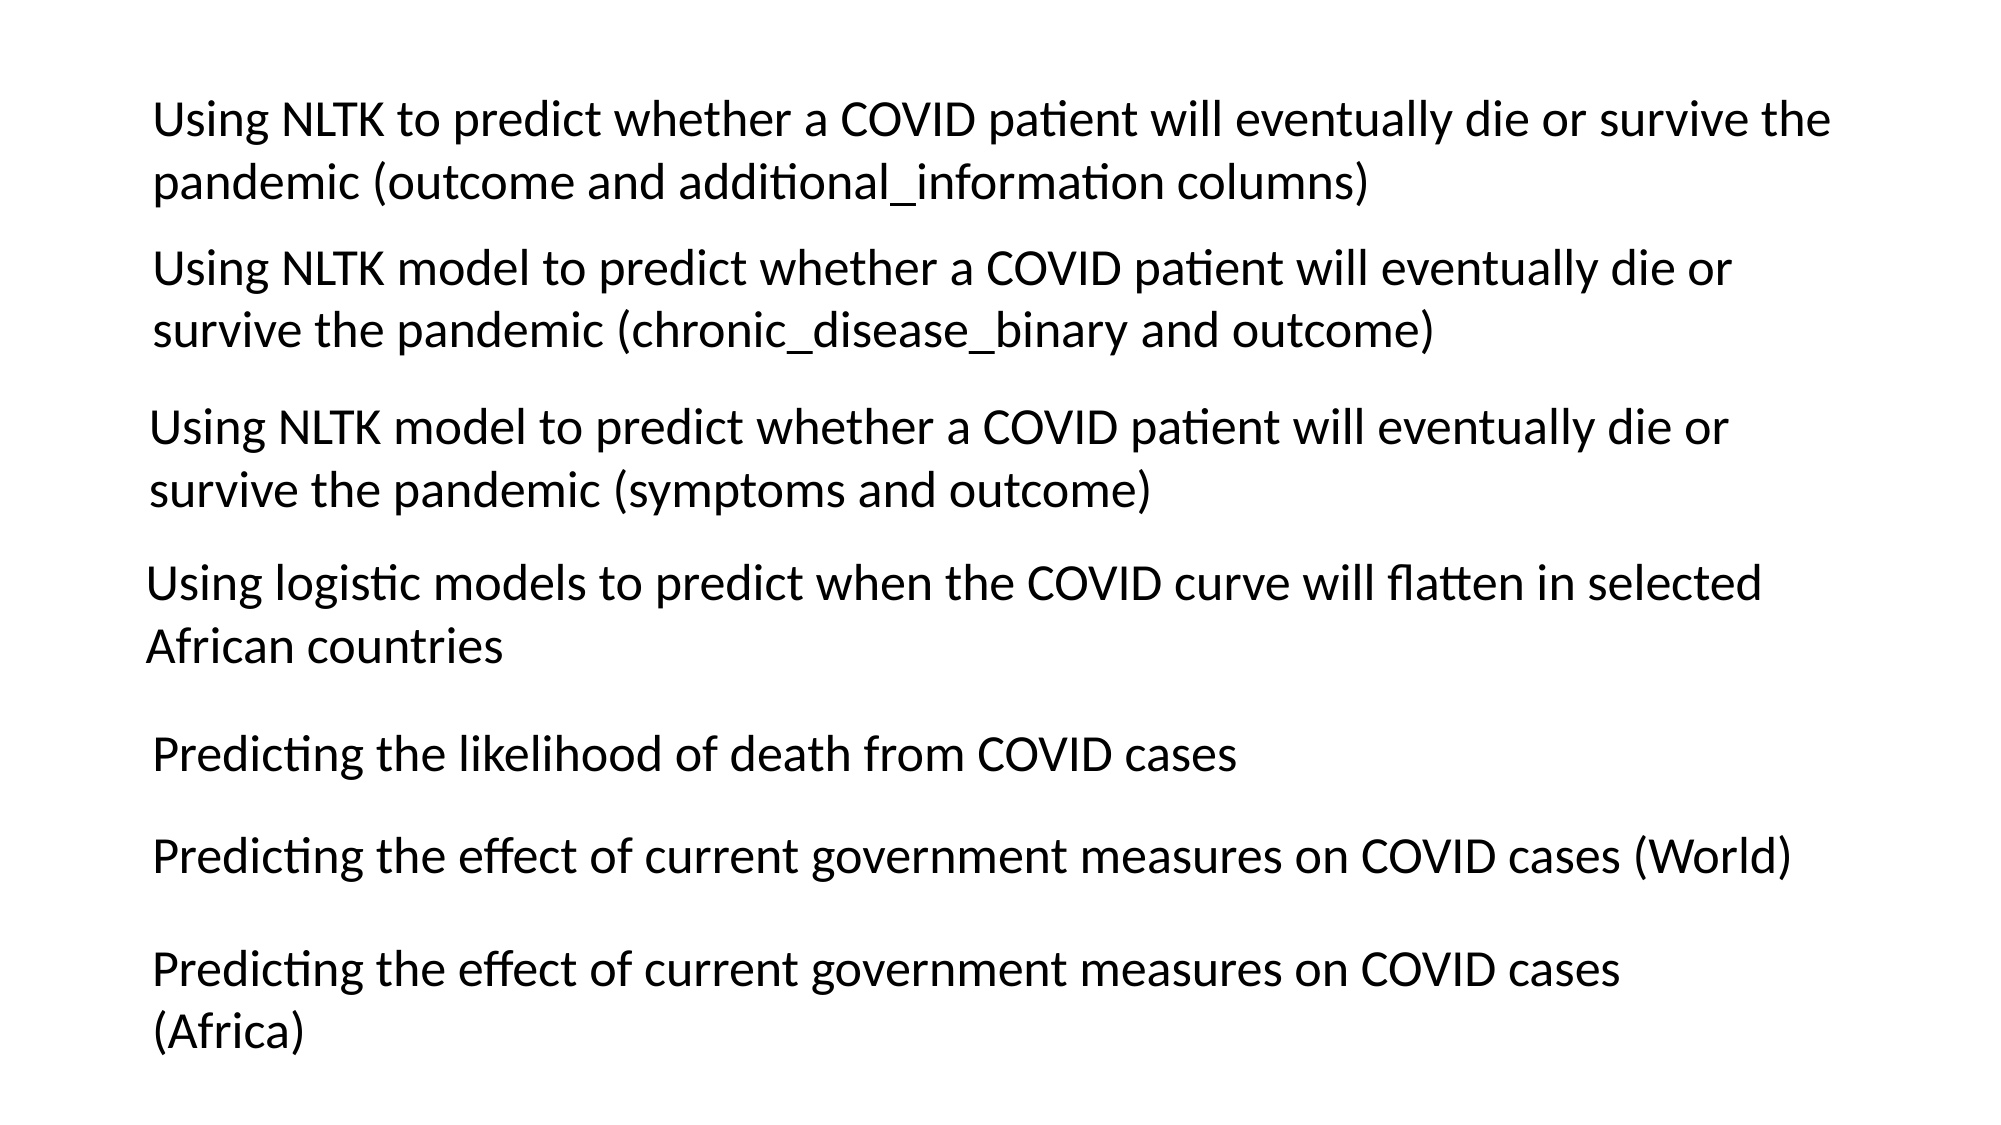

Using NLTK to predict whether a COVID patient will eventually die or survive the pandemic (outcome and additional_information columns)
Using NLTK model to predict whether a COVID patient will eventually die or survive the pandemic (chronic_disease_binary and outcome)
Using NLTK model to predict whether a COVID patient will eventually die or survive the pandemic (symptoms and outcome)
Using logistic models to predict when the COVID curve will flatten in selected African countries
Predicting the likelihood of death from COVID cases
Predicting the effect of current government measures on COVID cases (World)
Predicting the effect of current government measures on COVID cases (Africa)